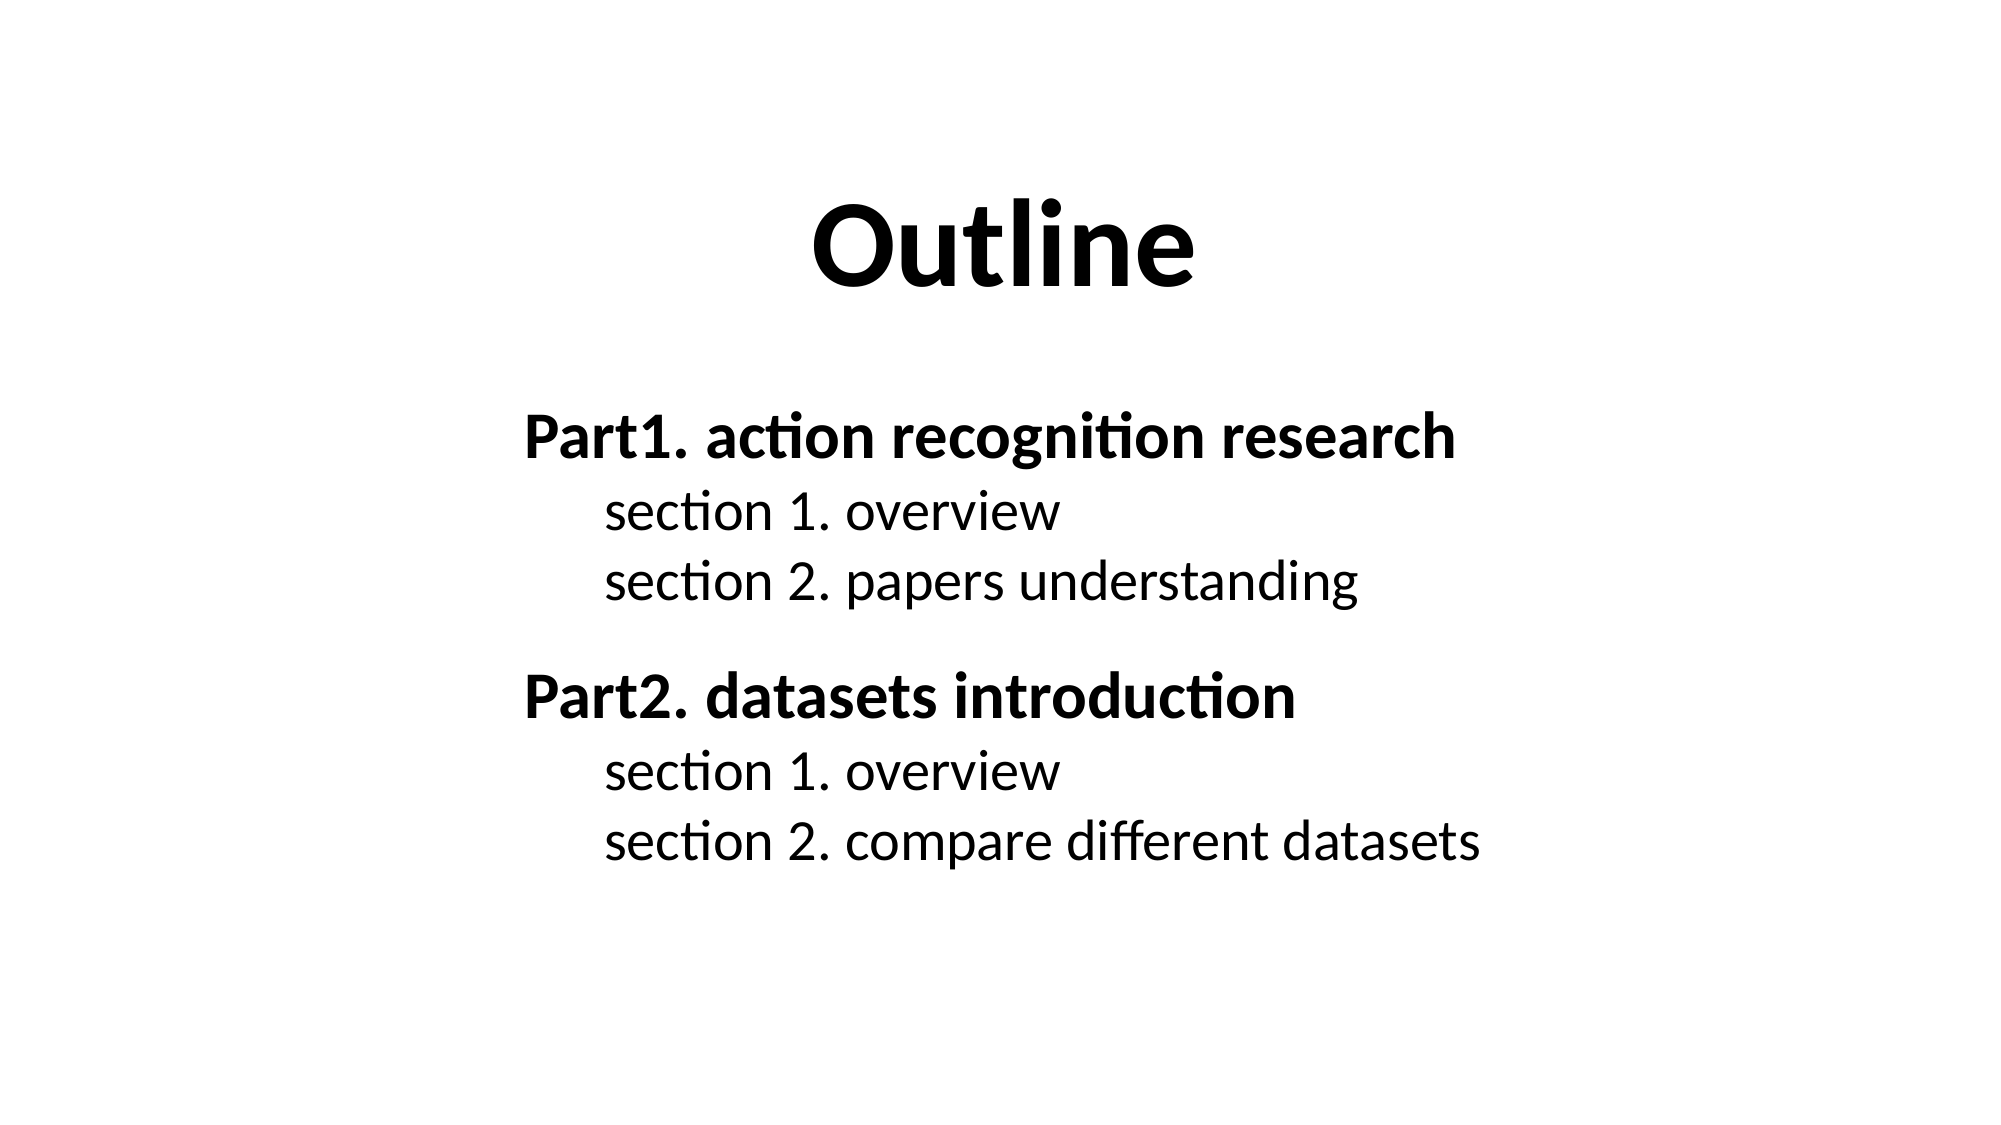

Outline
Part1. action recognition research
      section 1. overview
      section 2. papers understanding
Part2. datasets introduction
      section 1. overview
      section 2. compare different datasets